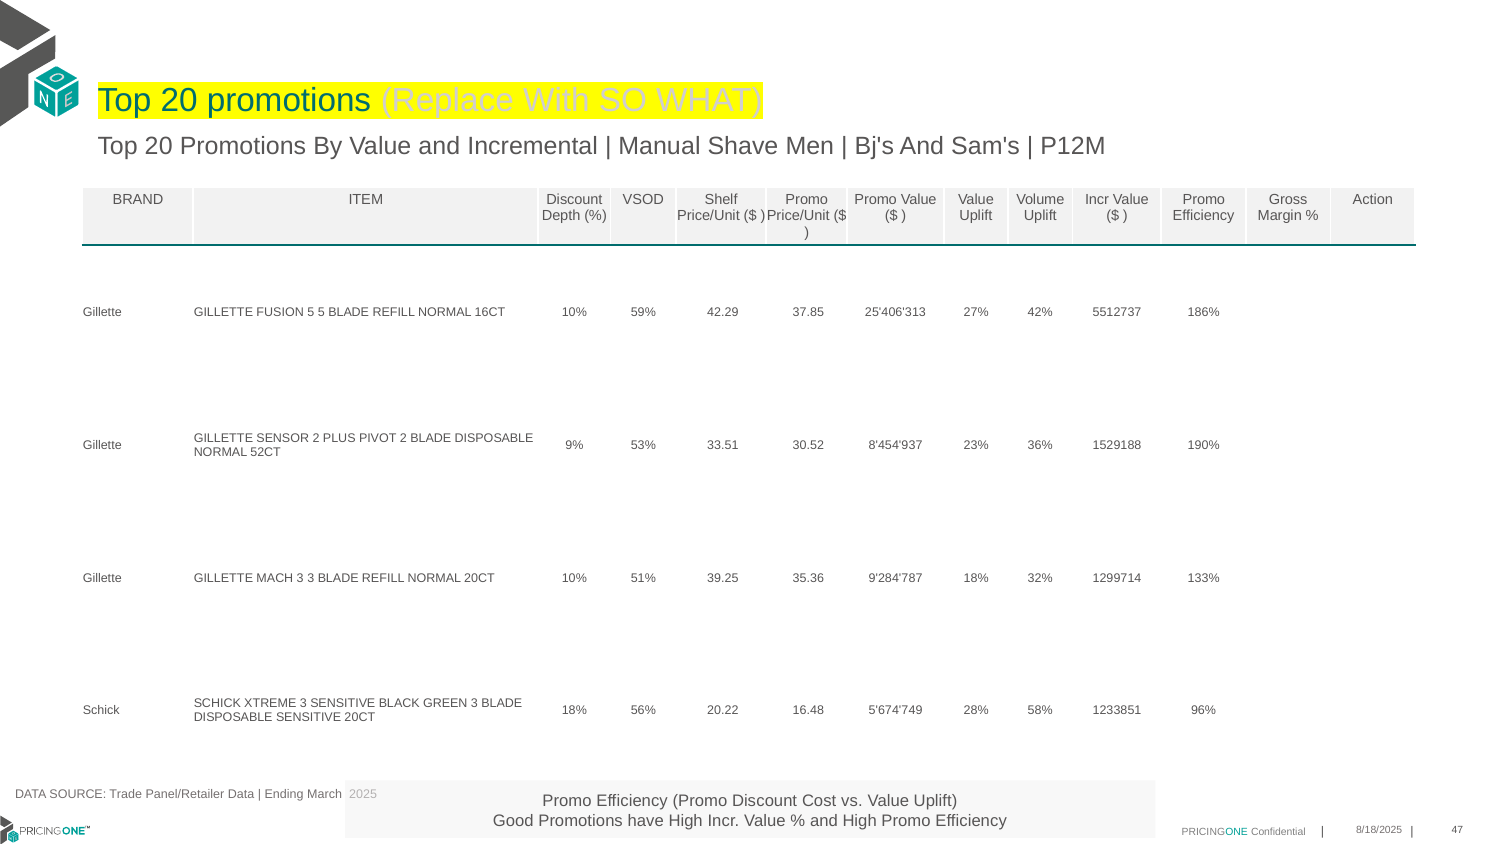

# Top 20 promotions (Replace With SO WHAT)
Top 20 Promotions By Value and Incremental | Manual Shave Men | Bj's And Sam's | P12M
| BRAND | ITEM | Discount Depth (%) | VSOD | Shelf Price/Unit ($ ) | Promo Price/Unit ($ ) | Promo Value ($ ) | Value Uplift | Volume Uplift | Incr Value ($ ) | Promo Efficiency | Gross Margin % | Action |
| --- | --- | --- | --- | --- | --- | --- | --- | --- | --- | --- | --- | --- |
| Gillette | GILLETTE FUSION 5 5 BLADE REFILL NORMAL 16CT | 10% | 59% | 42.29 | 37.85 | 25'406'313 | 27% | 42% | 5512737 | 186% |  |  |
| Gillette | GILLETTE SENSOR 2 PLUS PIVOT 2 BLADE DISPOSABLE NORMAL 52CT | 9% | 53% | 33.51 | 30.52 | 8'454'937 | 23% | 36% | 1529188 | 190% |  |  |
| Gillette | GILLETTE MACH 3 3 BLADE REFILL NORMAL 20CT | 10% | 51% | 39.25 | 35.36 | 9'284'787 | 18% | 32% | 1299714 | 133% |  |  |
| Schick | SCHICK XTREME 3 SENSITIVE BLACK GREEN 3 BLADE DISPOSABLE SENSITIVE 20CT | 18% | 56% | 20.22 | 16.48 | 5'674'749 | 28% | 58% | 1233851 | 96% |  |  |
DATA SOURCE: Trade Panel/Retailer Data | Ending March  2025
Promo Efficiency (Promo Discount Cost vs. Value Uplift)
Good Promotions have High Incr. Value % and High Promo Efficiency

8/18/2025
47